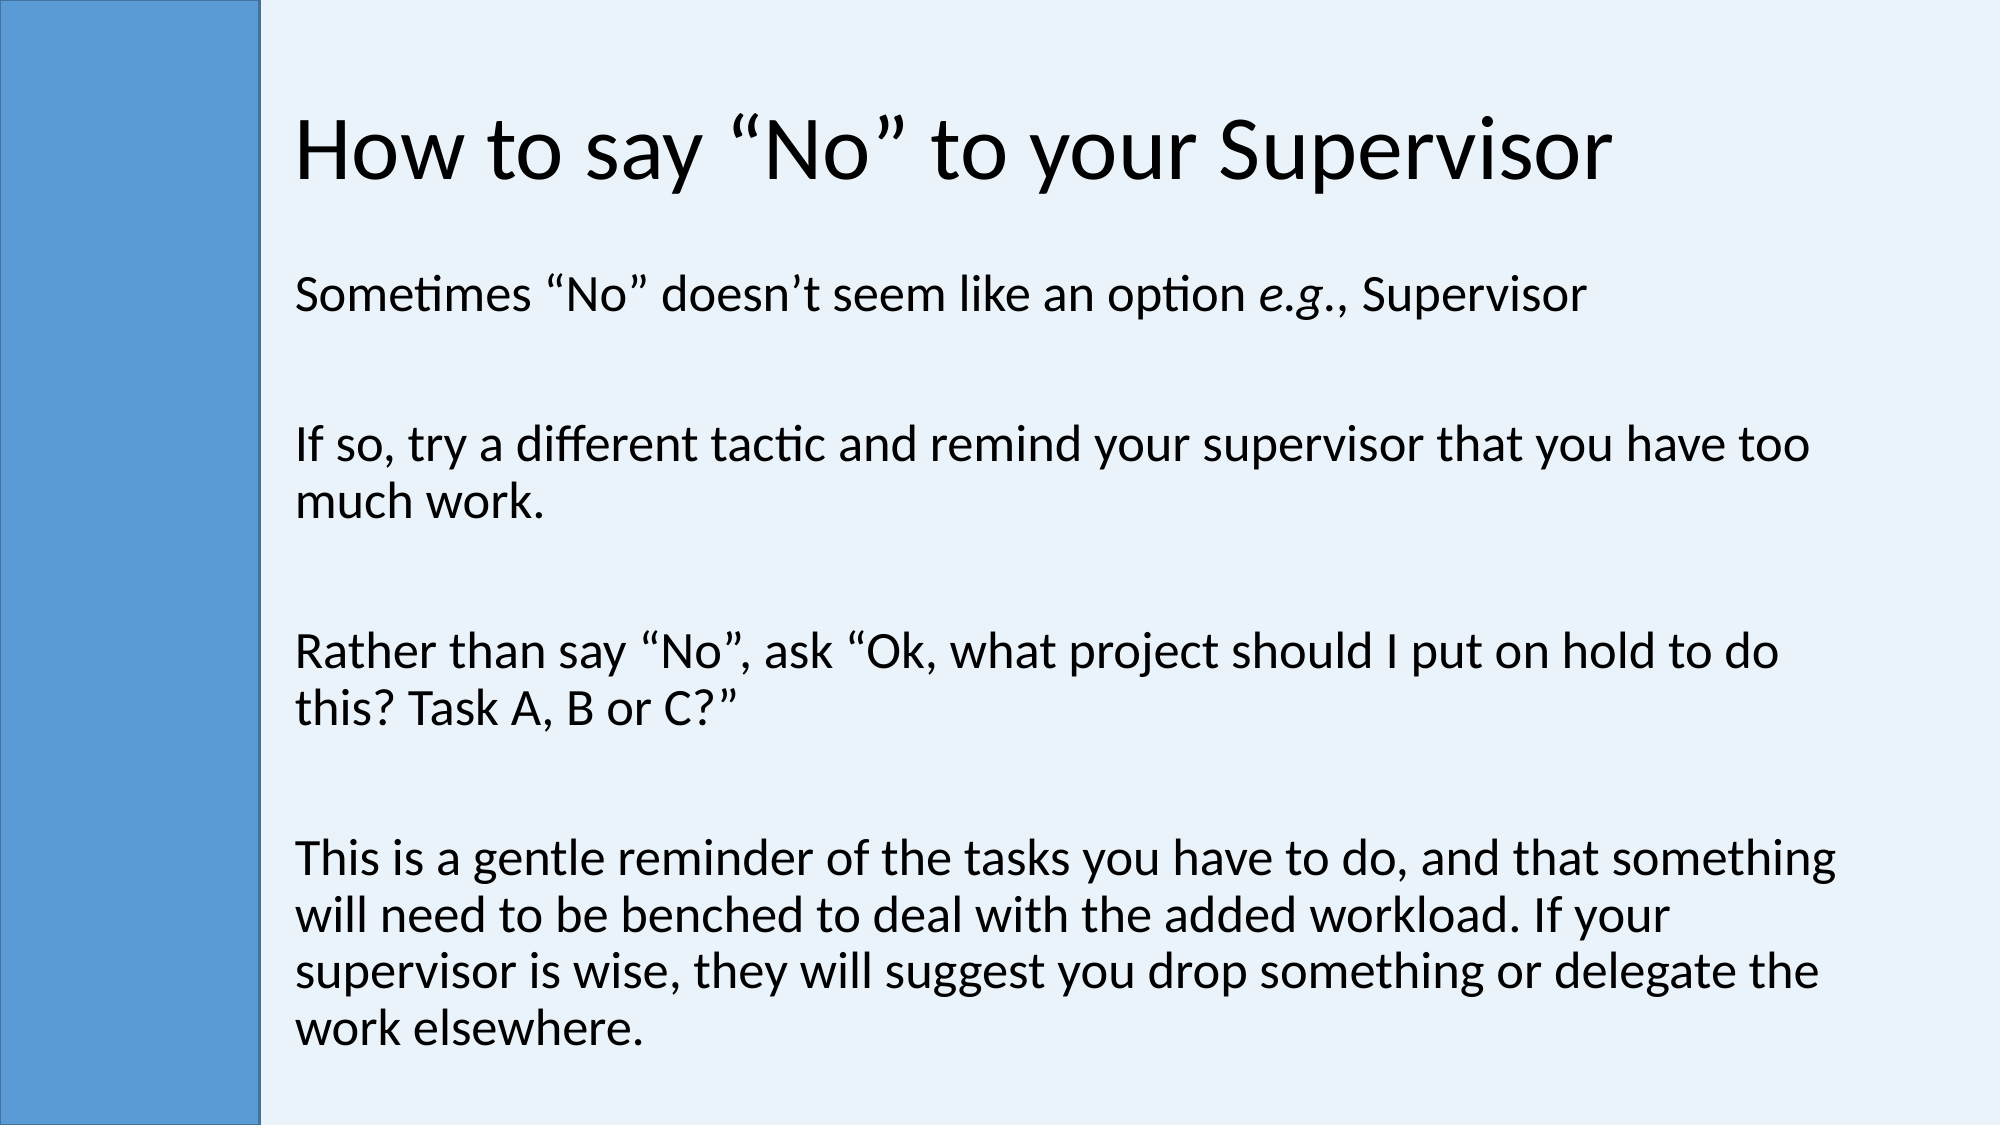

# How to say “No” to your Supervisor
Sometimes “No” doesn’t seem like an option e.g., Supervisor

If so, try a different tactic and remind your supervisor that you have too much work.

Rather than say “No”, ask “Ok, what project should I put on hold to do this? Task A, B or C?”

This is a gentle reminder of the tasks you have to do, and that something will need to be benched to deal with the added workload. If your supervisor is wise, they will suggest you drop something or delegate the work elsewhere.